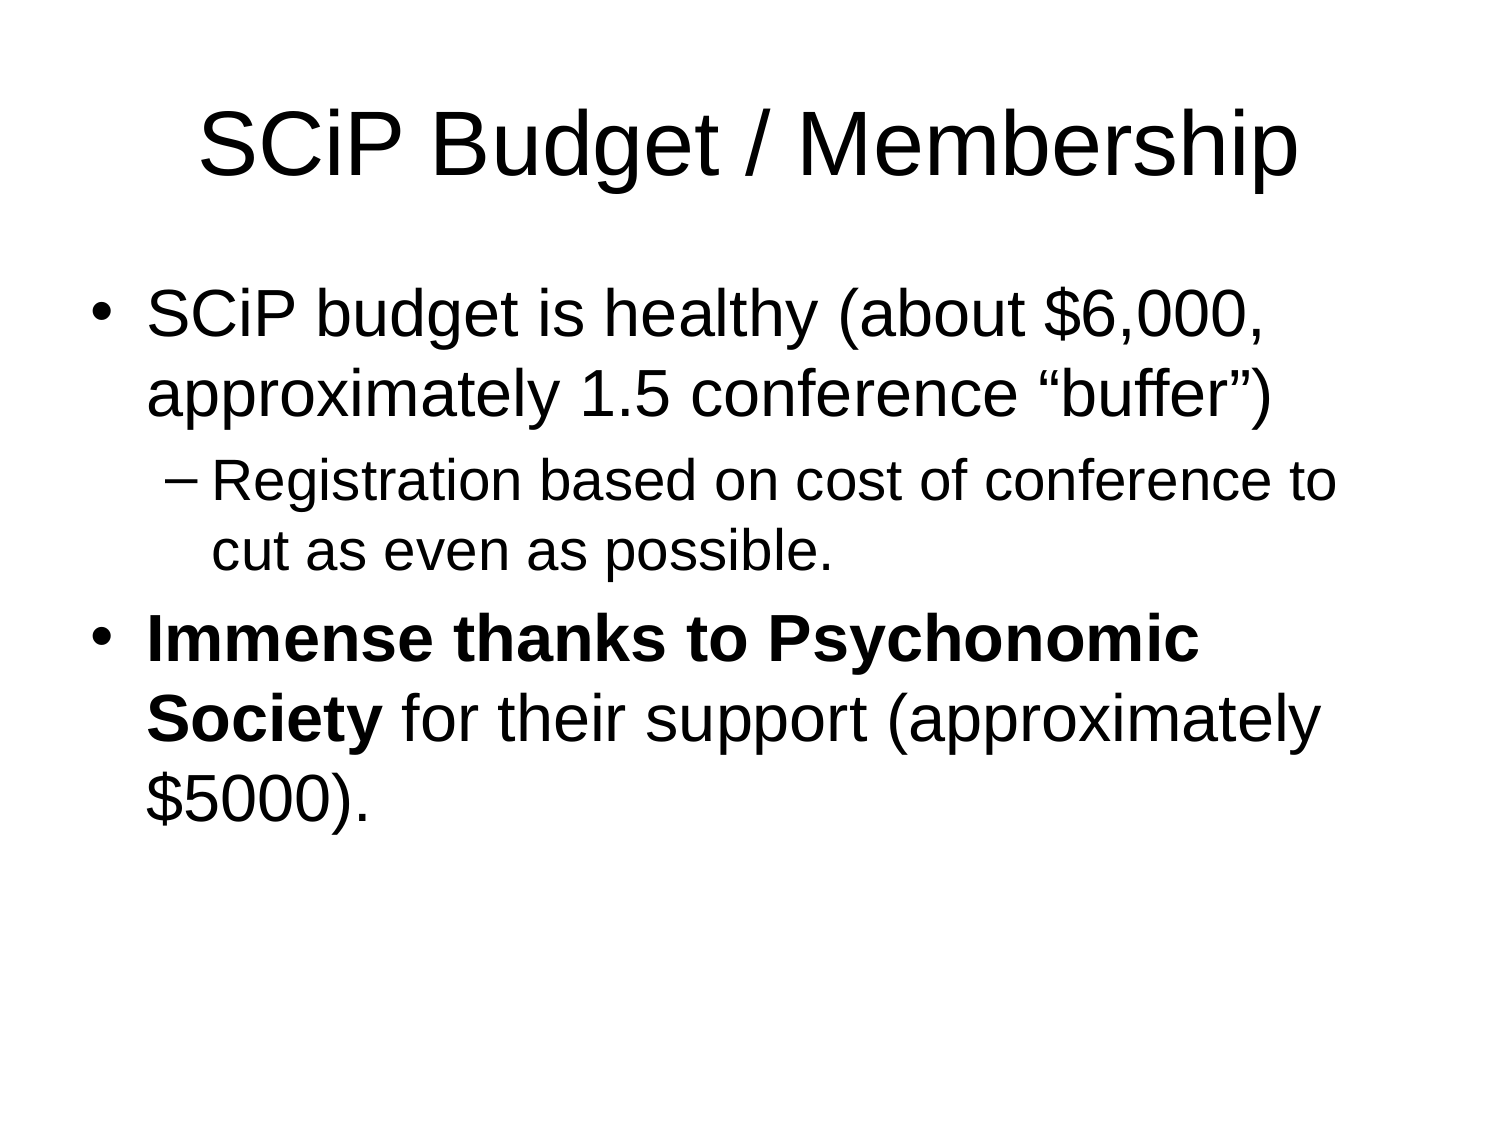

# SCiP Budget / Membership
SCiP budget is healthy (about $6,000, approximately 1.5 conference “buffer”)
Registration based on cost of conference to cut as even as possible.
Immense thanks to Psychonomic Society for their support (approximately $5000).